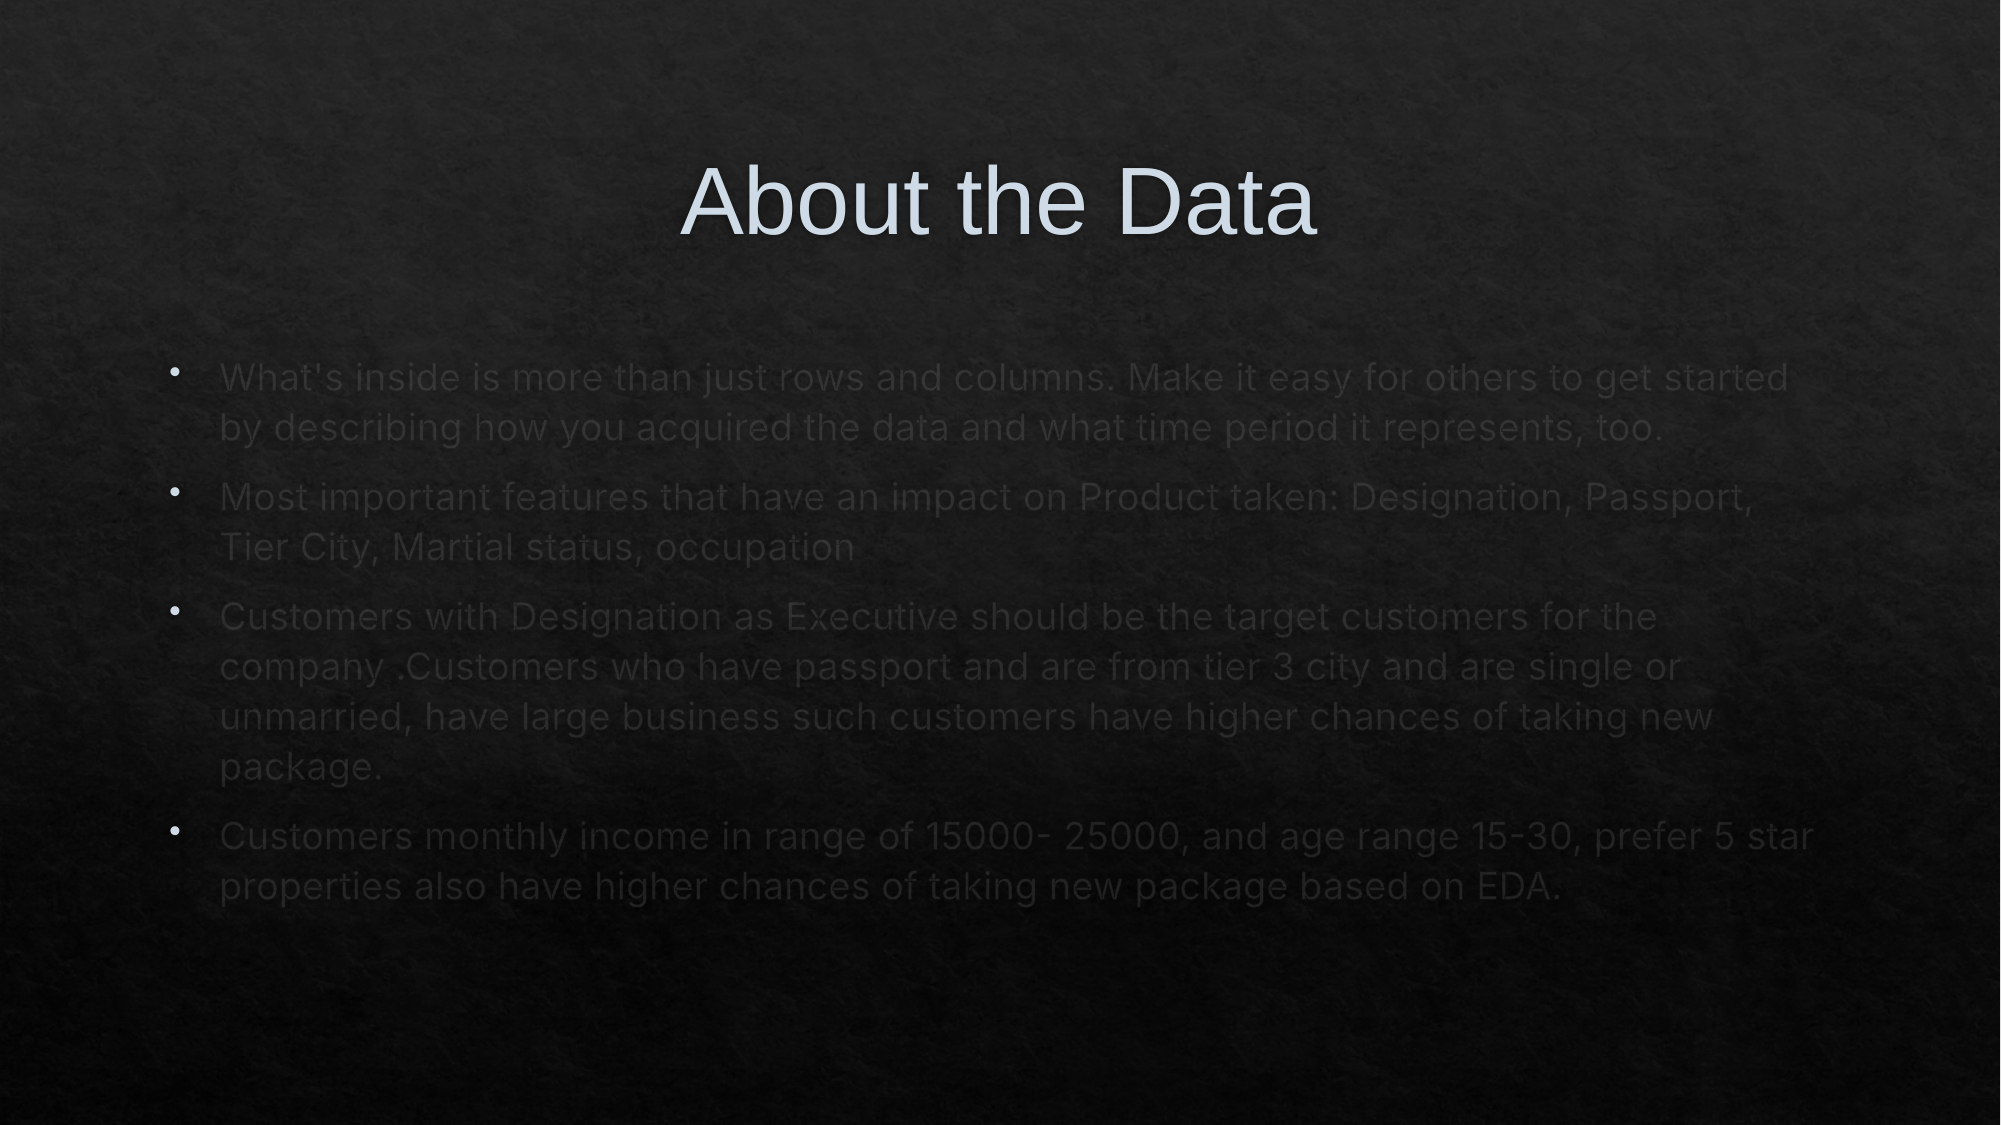

# About the Data
What's inside is more than just rows and columns. Make it easy for others to get started by describing how you acquired the data and what time period it represents, too.
Most important features that have an impact on Product taken: Designation, Passport, Tier City, Martial status, occupation
Customers with Designation as Executive should be the target customers for the company .Customers who have passport and are from tier 3 city and are single or unmarried, have large business such customers have higher chances of taking new package.
Customers monthly income in range of 15000- 25000, and age range 15-30, prefer 5 star properties also have higher chances of taking new package based on EDA.